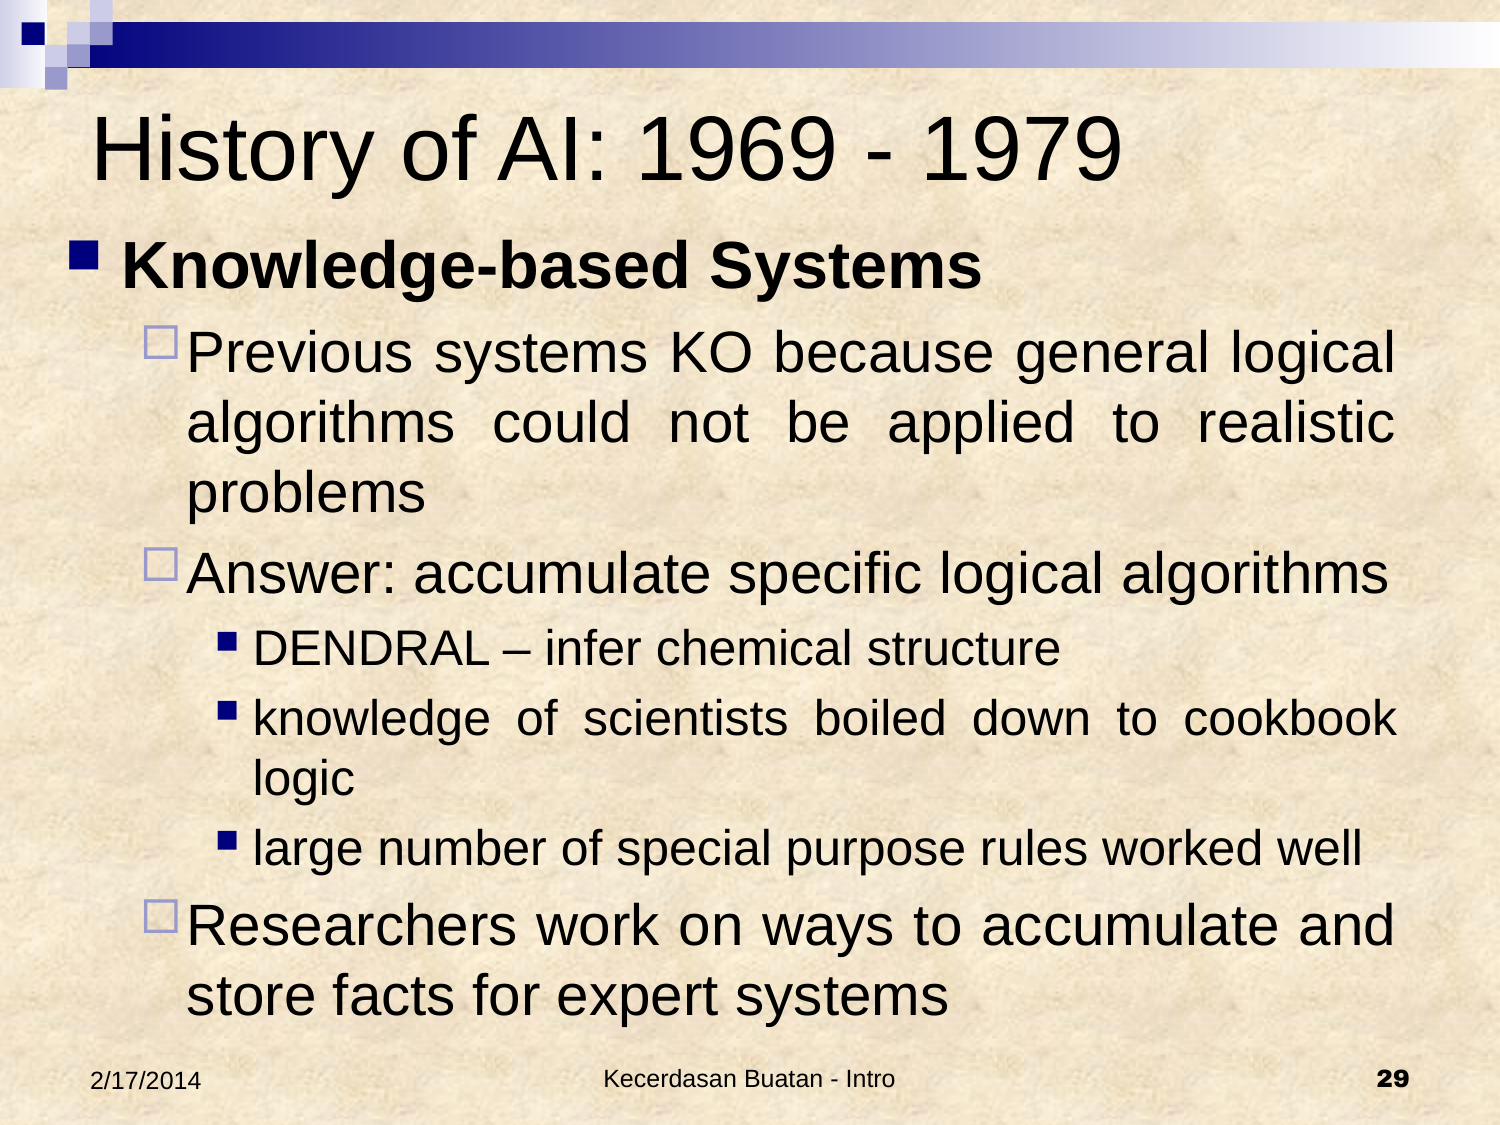

# History of AI: 1969 - 1979
Knowledge-based Systems
Previous systems KO because general logical algorithms could not be applied to realistic problems
Answer: accumulate specific logical algorithms
DENDRAL – infer chemical structure
knowledge of scientists boiled down to cookbook logic
large number of special purpose rules worked well
Researchers work on ways to accumulate and store facts for expert systems
2/17/2014
Kecerdasan Buatan - Intro
29